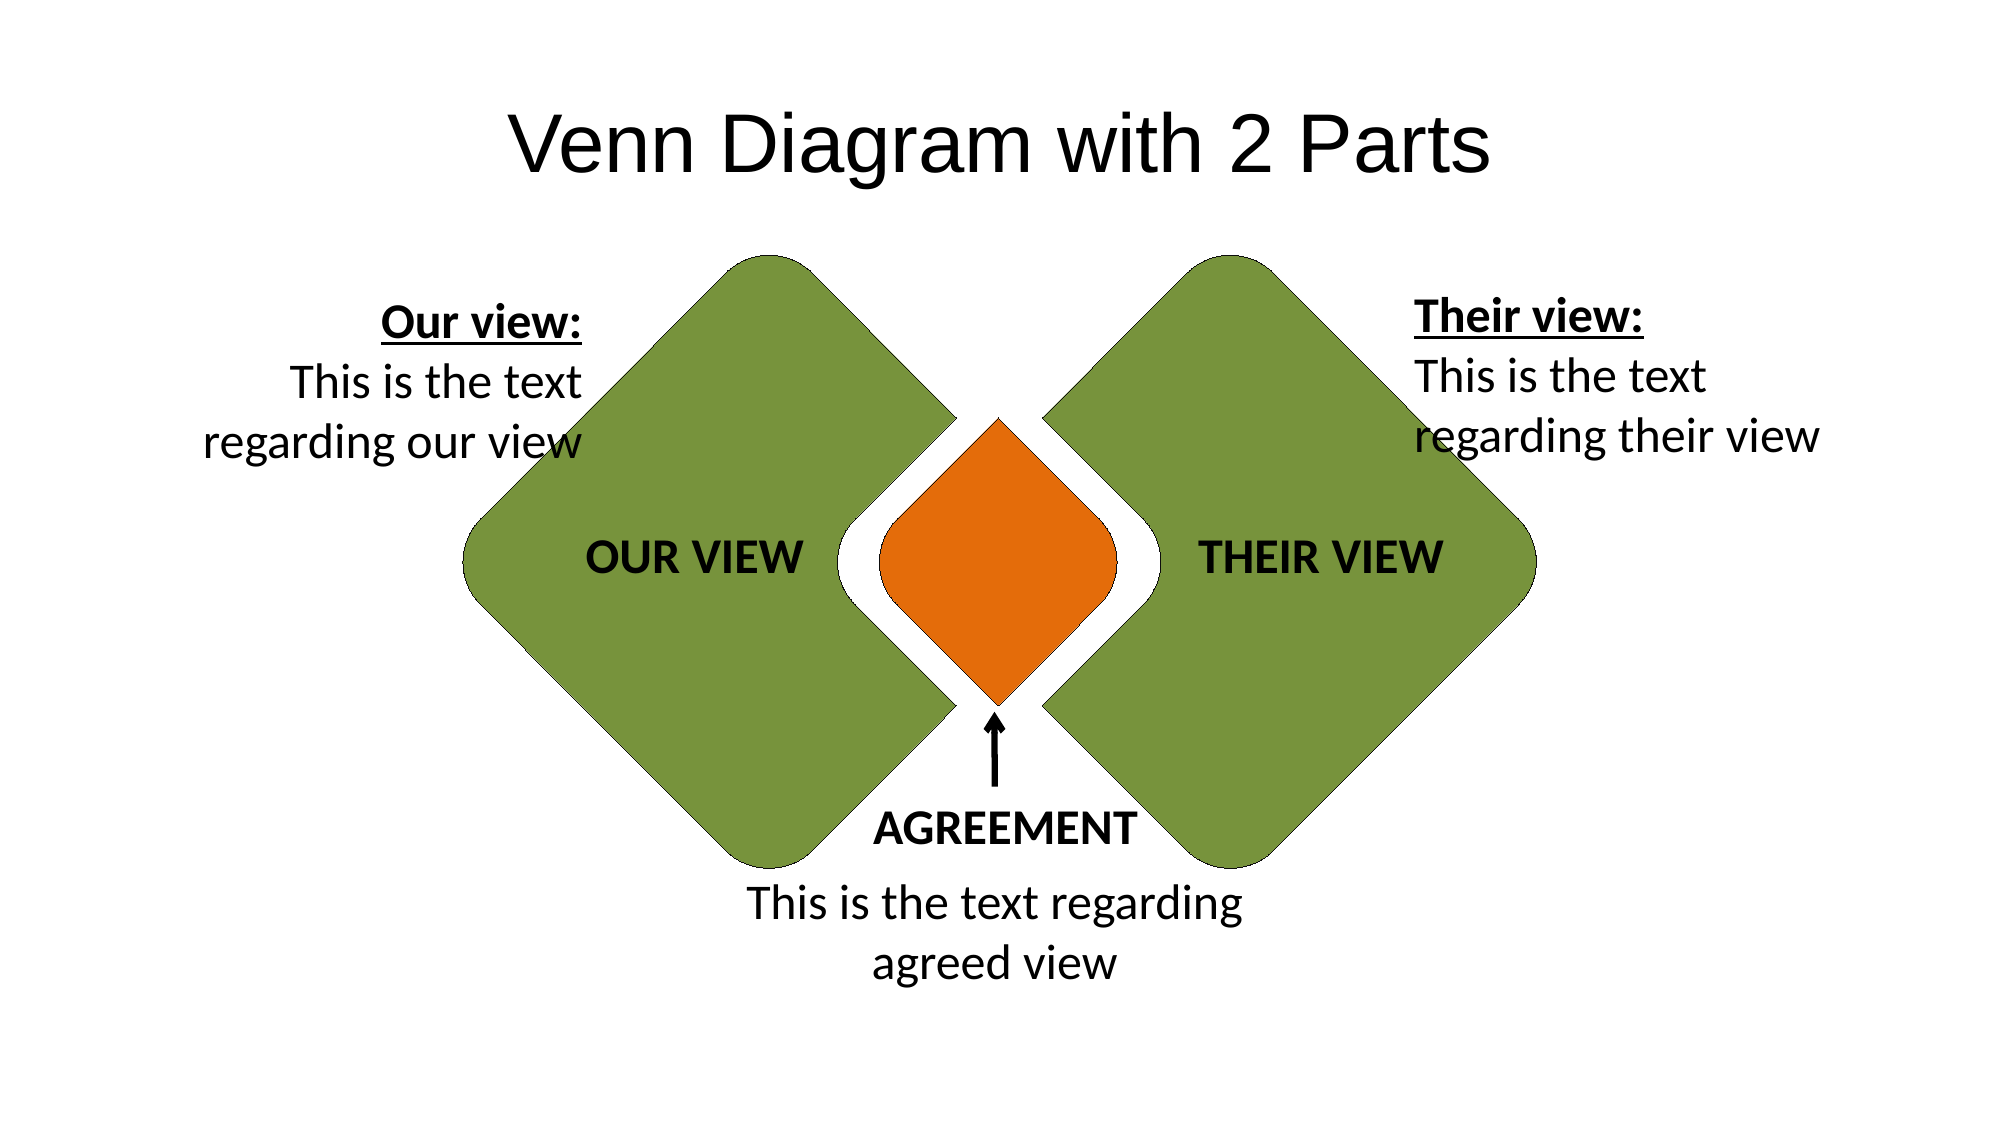

# Venn Diagram with 2 Parts

Their view:
This is the text regarding their view
Our view:
This is the text regarding our view
Our view
Their view
AGREEMENT
This is the text regarding agreed view